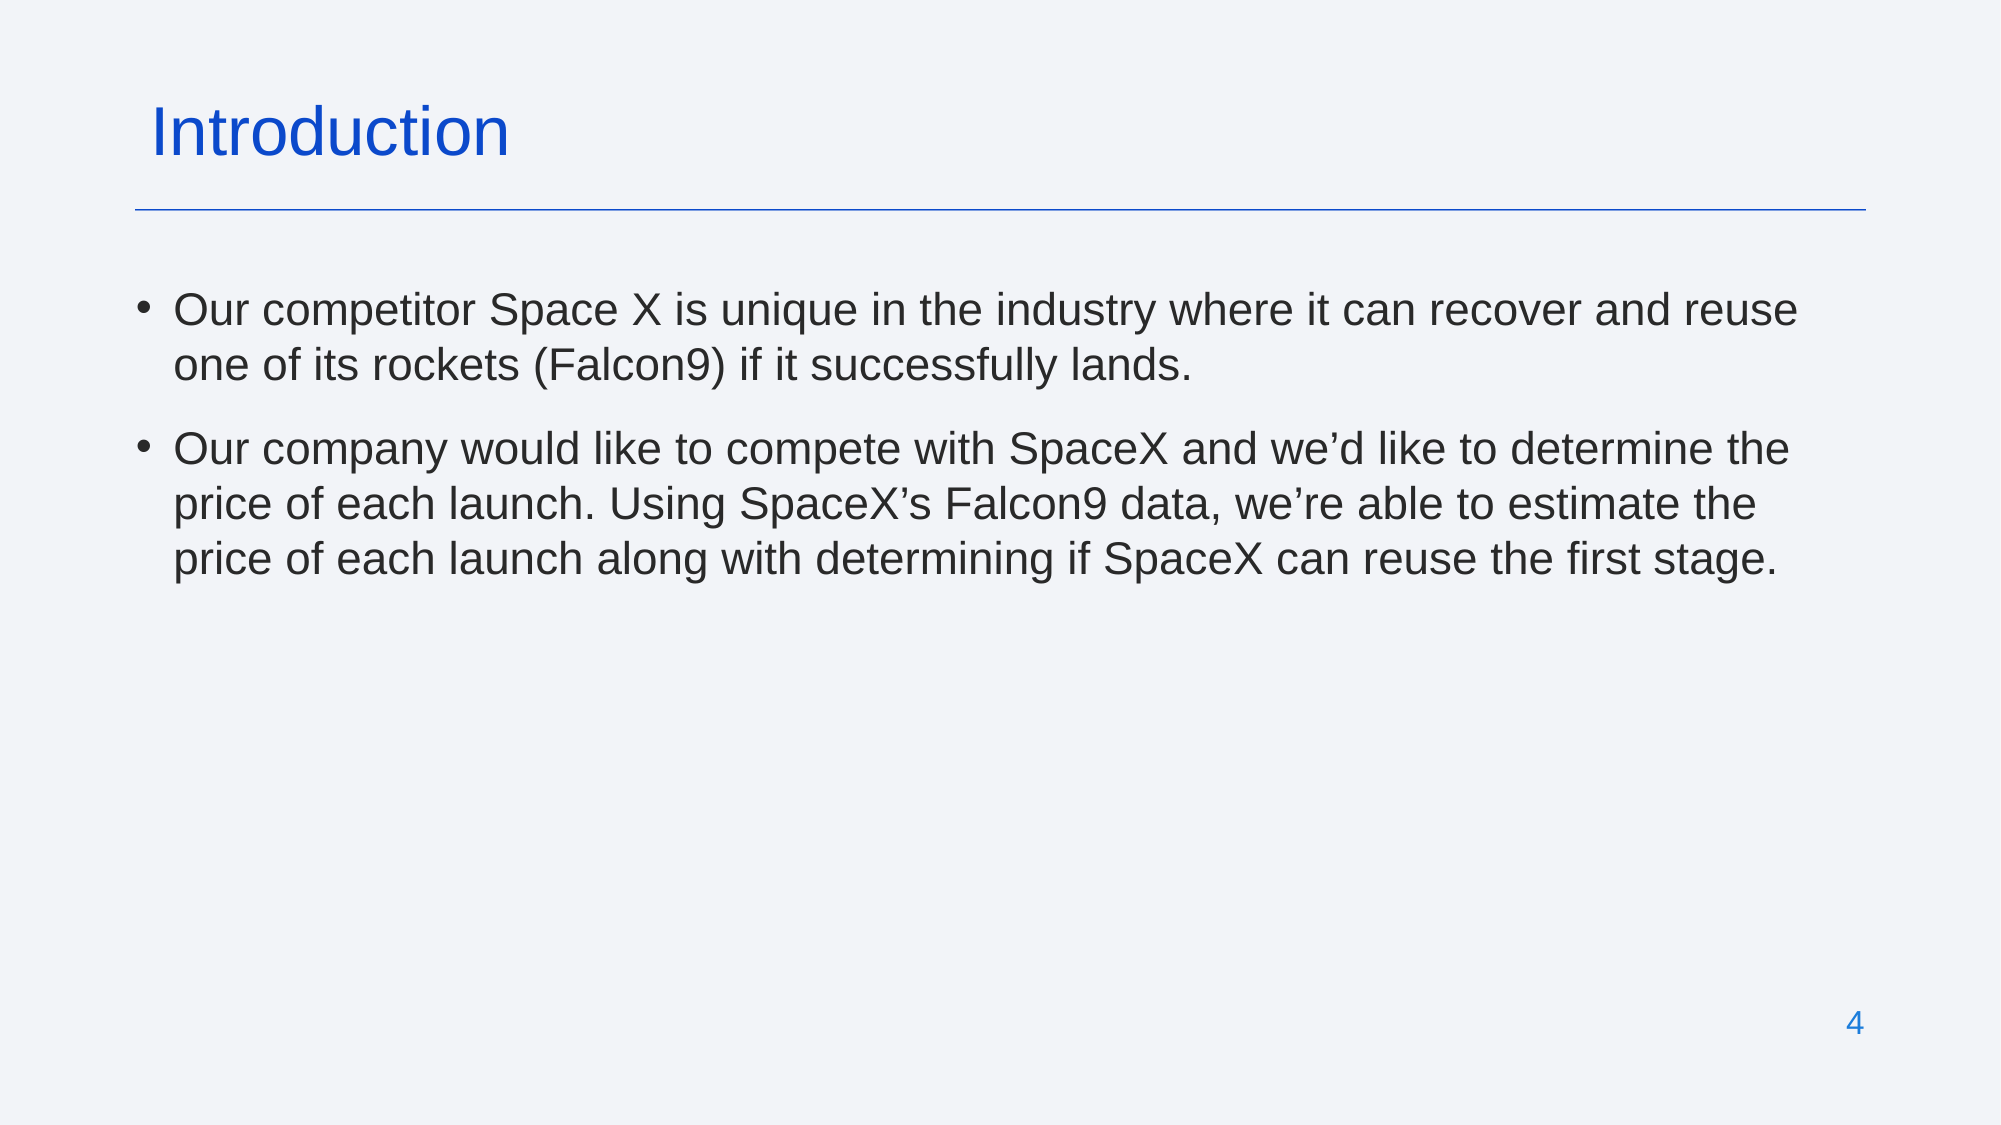

Introduction
Our competitor Space X is unique in the industry where it can recover and reuse one of its rockets (Falcon9) if it successfully lands.
Our company would like to compete with SpaceX and we’d like to determine the price of each launch. Using SpaceX’s Falcon9 data, we’re able to estimate the price of each launch along with determining if SpaceX can reuse the first stage.
4